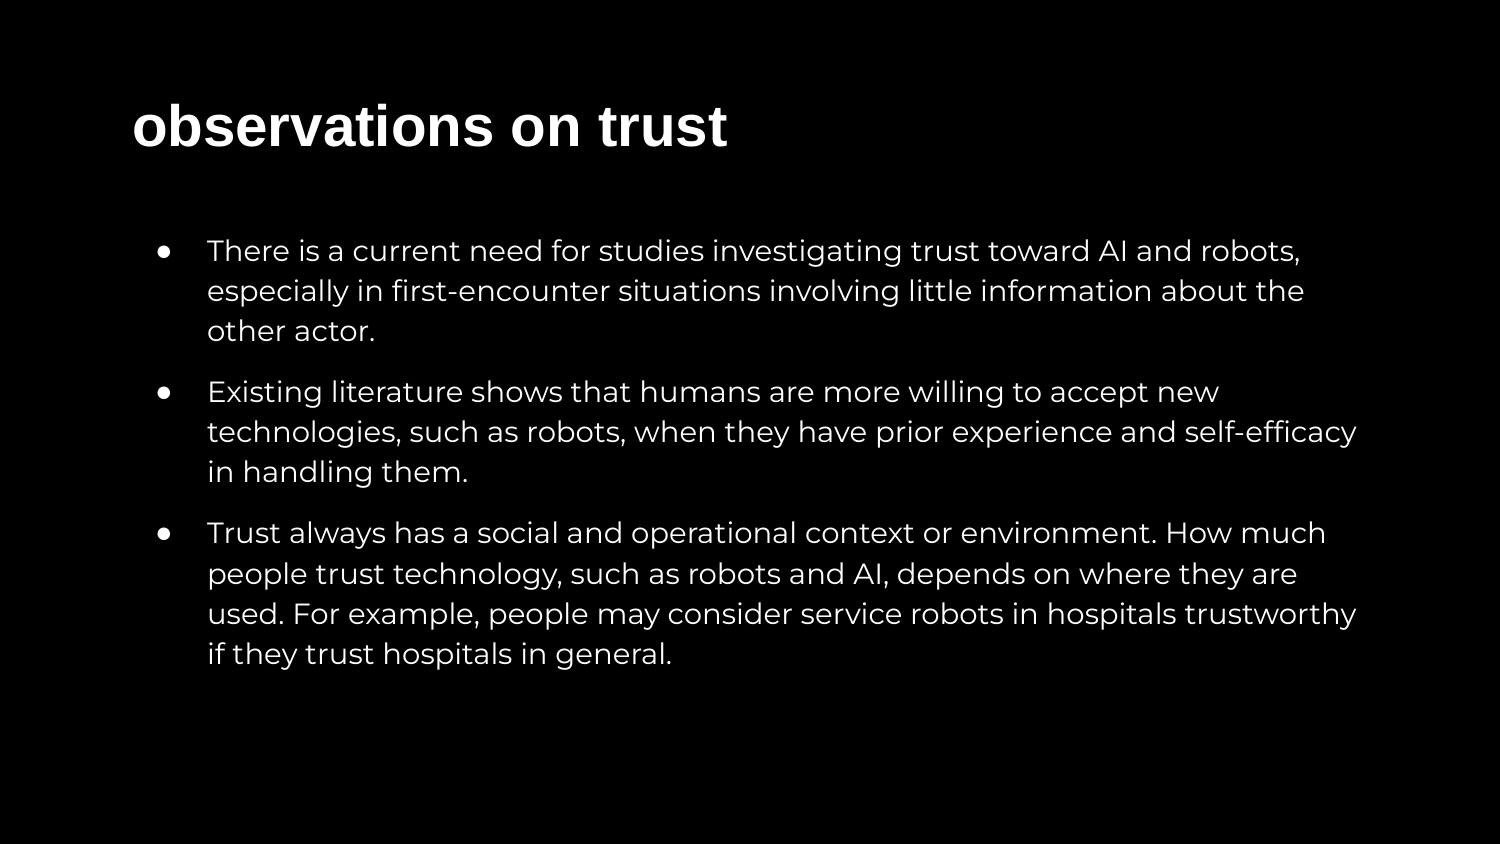

# observations on trust

There is a current need for studies investigating trust toward AI and robots, especially in first-encounter situations involving little information about the other actor.
Existing literature shows that humans are more willing to accept new technologies, such as robots, when they have prior experience and self-efficacy in handling them.
Trust always has a social and operational context or environment. How much people trust technology, such as robots and AI, depends on where they are used. For example, people may consider service robots in hospitals trustworthy if they trust hospitals in general.